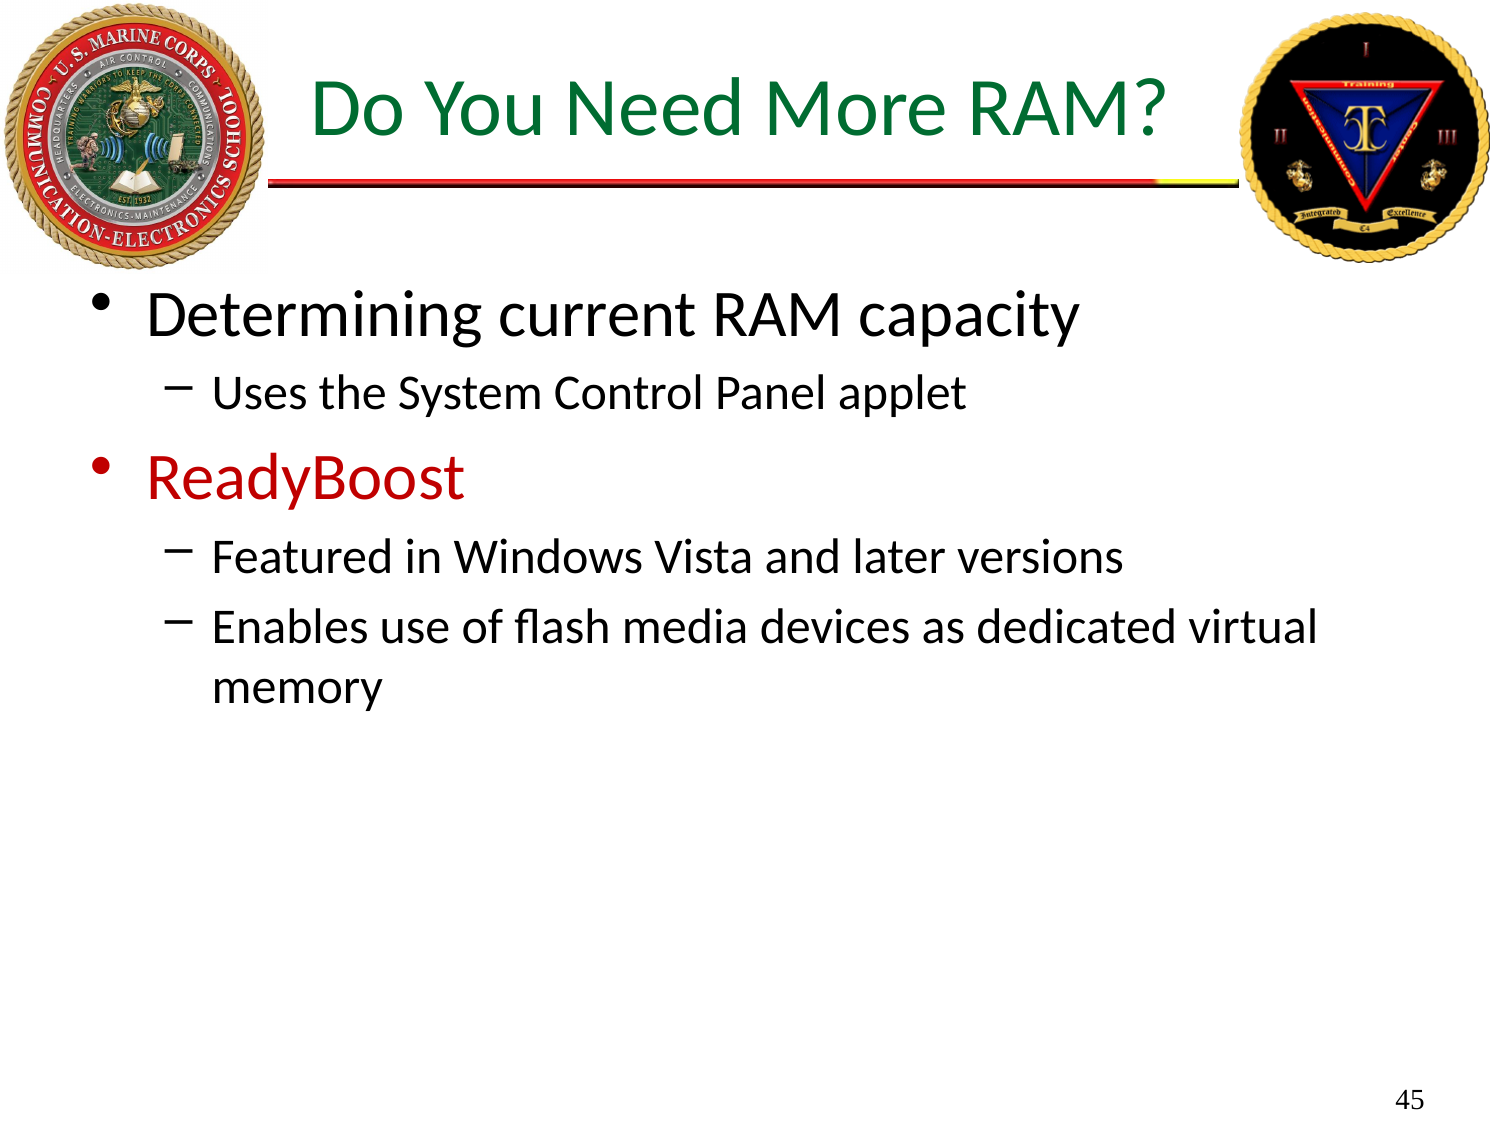

# Do You Need More RAM?
Determining current RAM capacity
Uses the System Control Panel applet
ReadyBoost
Featured in Windows Vista and later versions
Enables use of flash media devices as dedicated virtual memory